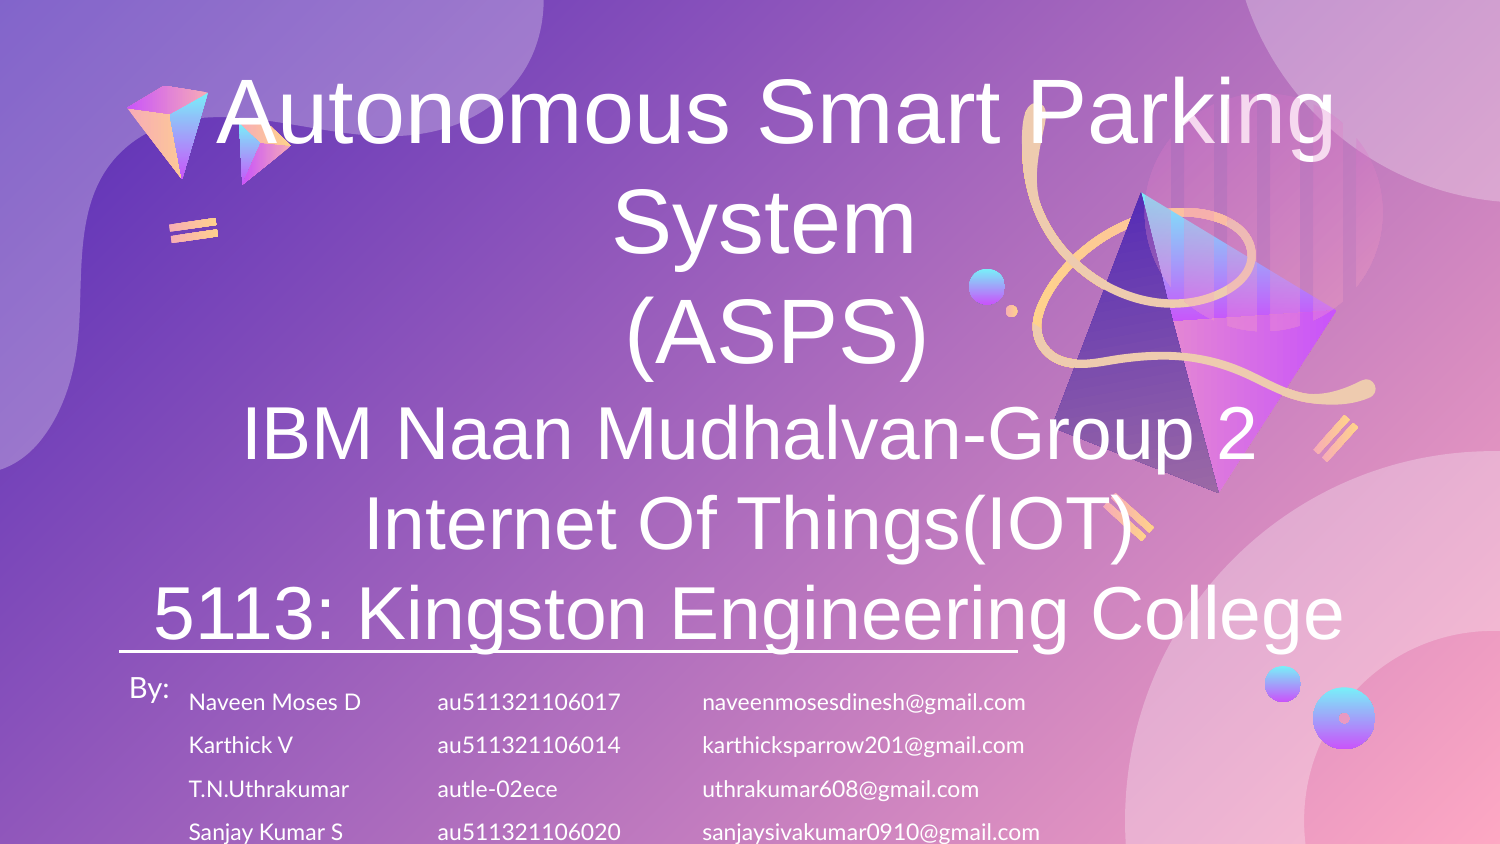

# Autonomous Smart Parking System (ASPS)

IBM Naan Mudhalvan-Group 2
Internet Of Things(IOT)
5113: Kingston Engineering College

By:

| Naveen Moses D | au511321106017 | naveenmosesdinesh@gmail.com |
| --- | --- | --- |
| Karthick V | au511321106014 | karthicksparrow201@gmail.com |
| T.N.Uthrakumar | autle-02ece | uthrakumar608@gmail.com |
| Sanjay Kumar S | au511321106020 | sanjaysivakumar0910@gmail.com |